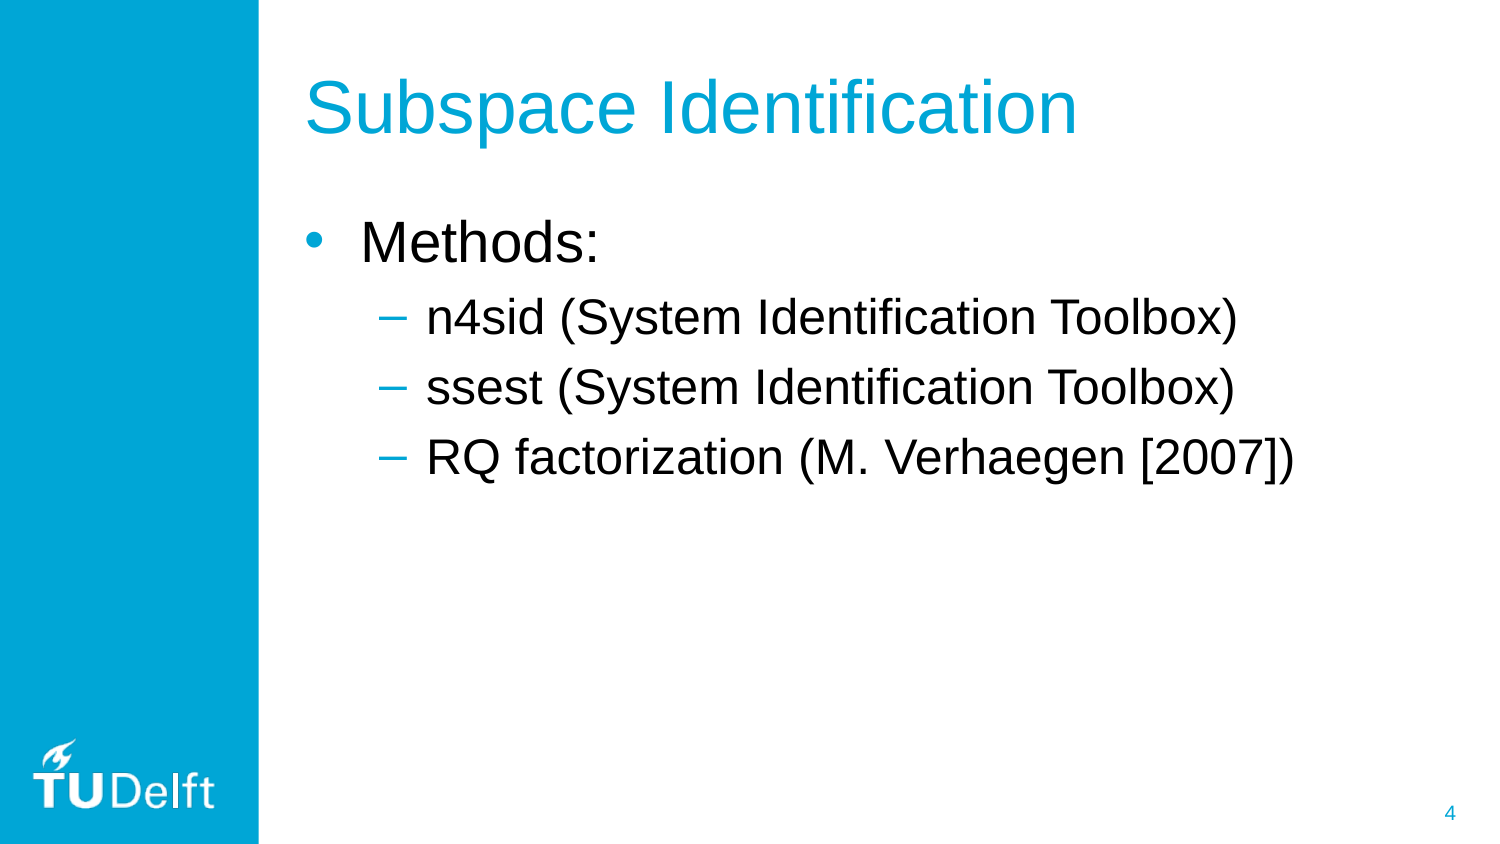

# Subspace Identification
Methods:
n4sid (System Identification Toolbox)
ssest (System Identification Toolbox)
RQ factorization (M. Verhaegen [2007])